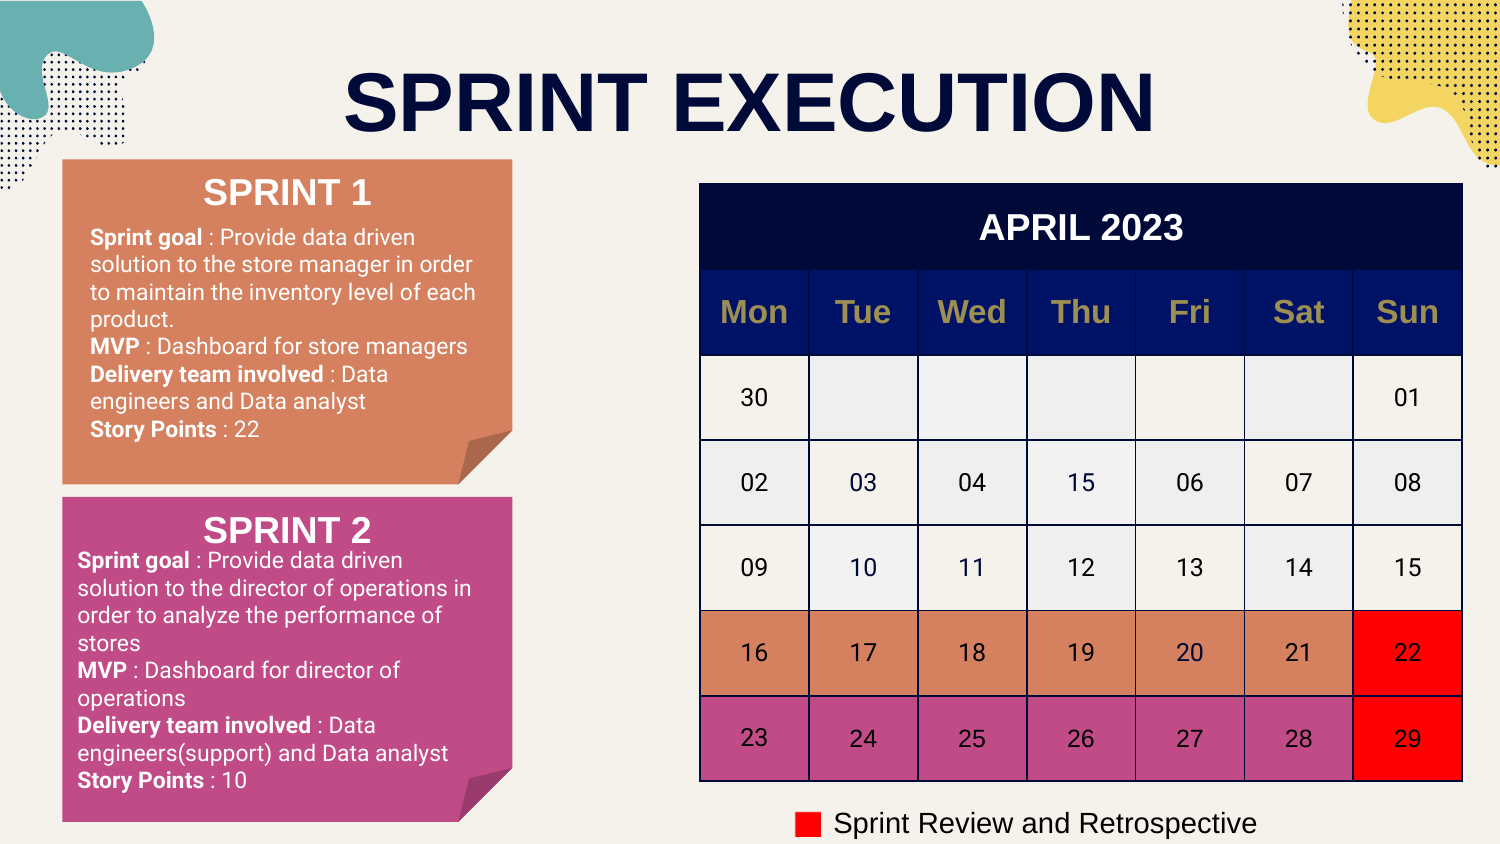

# SPRINT EXECUTION

SPRINT 1
Sprint goal : Provide data driven solution to the store manager in order to maintain the inventory level of each product.
MVP : Dashboard for store managers
Delivery team involved : Data engineers and Data analyst
Story Points : 22
| APRIL 2023 |  |  |  |  |  |  |
| --- | --- | --- | --- | --- | --- | --- |
| Mon | Tue | Wed | Thu | Fri | Sat | Sun |
| 30 |  |  |  |  |  | 01 |
| 02 | 03 | 04 | 15 | 06 | 07 | 08 |
| 09 | 10 | 11 | 12 | 13 | 14 | 15 |
| 16 | 17 | 18 | 19 | 20 | 21 | 22 |
| 23 | 24 | 25 | 26 | 27 | 28 | 29 |

SPRINT 2
Sprint goal : Provide data driven solution to the director of operations in order to analyze the performance of stores
MVP : Dashboard for director of operations
Delivery team involved : Data engineers(support) and Data analyst
Story Points : 10
Mercury
Mercury is the closest planet to the Sun
 Sprint Review and Retrospective